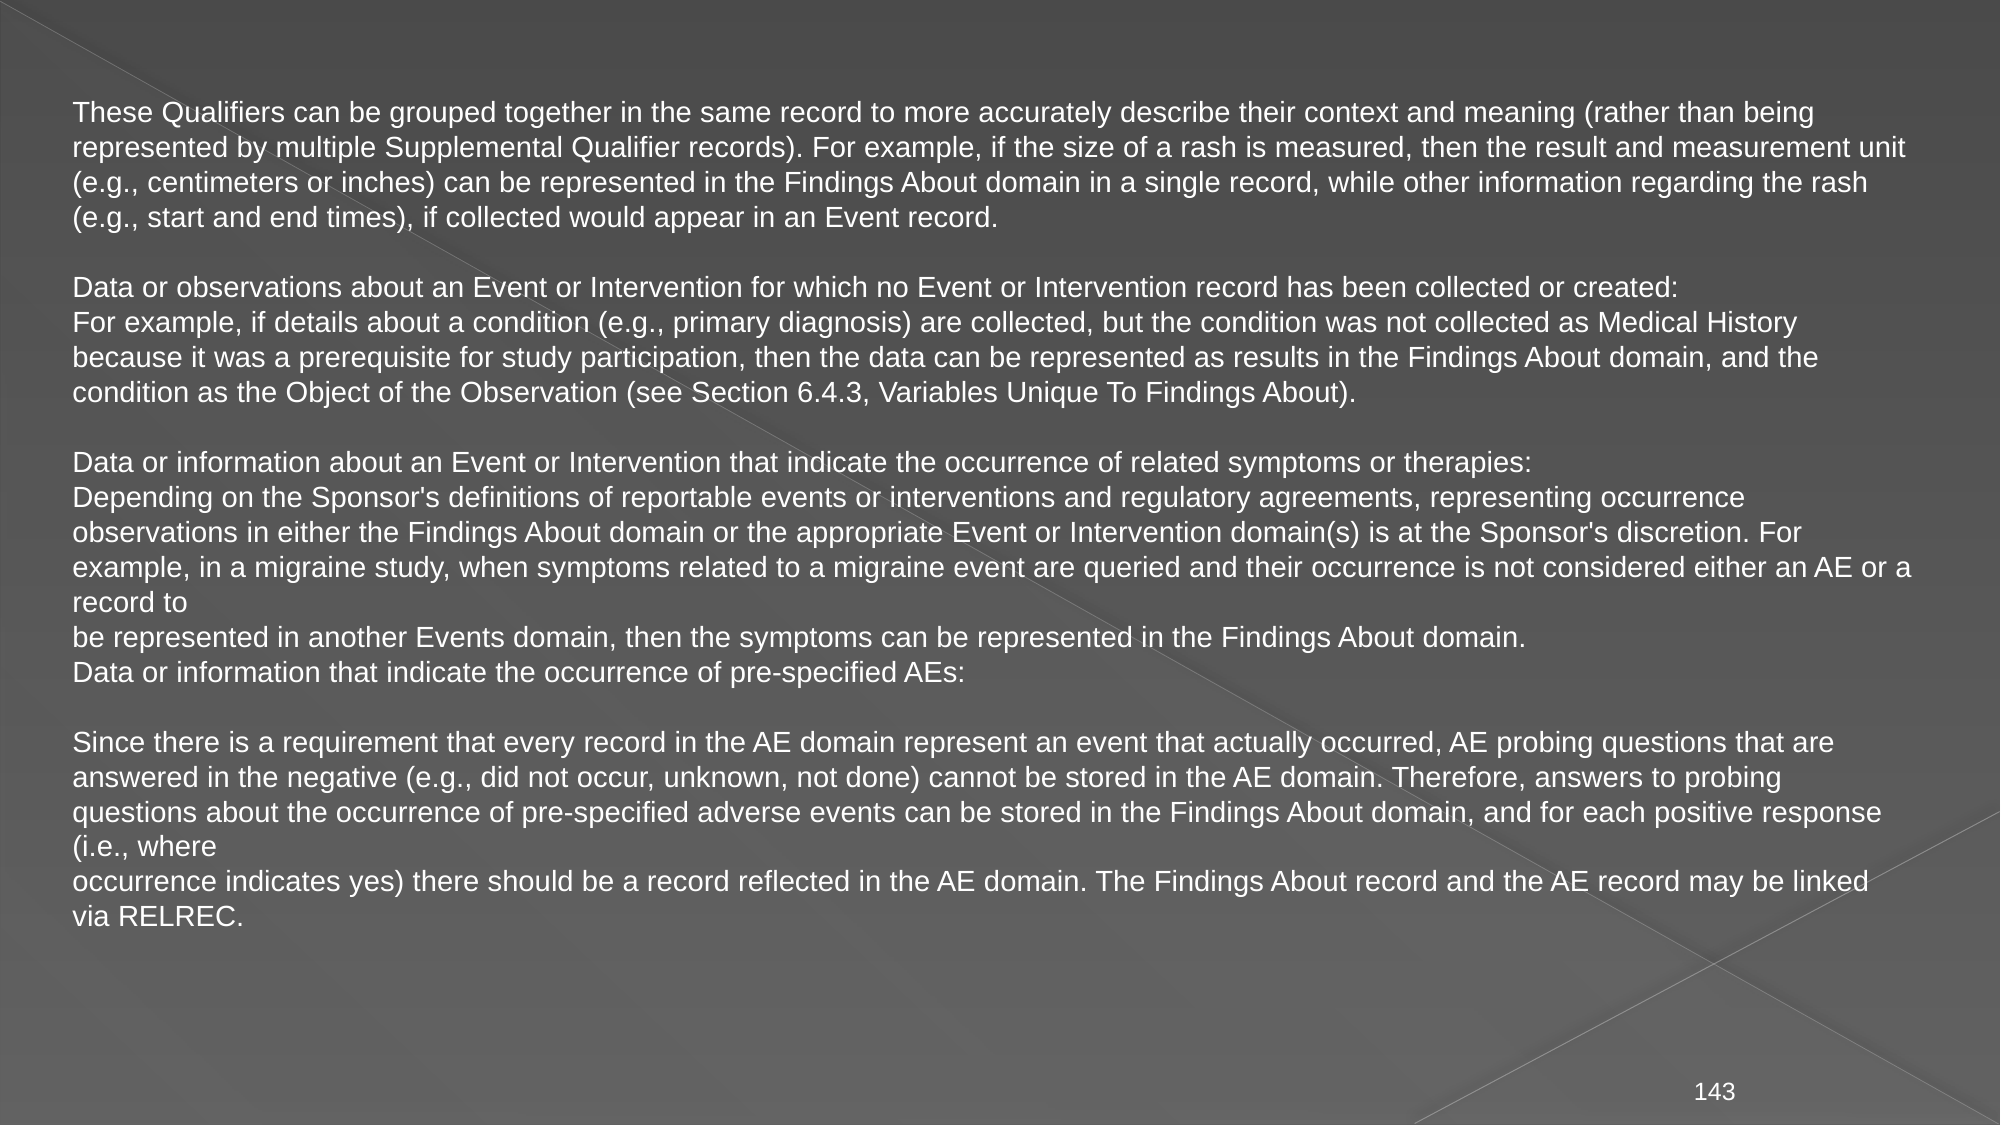

These Qualifiers can be grouped together in the same record to more accurately describe their context and meaning (rather than being represented by multiple Supplemental Qualifier records). For example, if the size of a rash is measured, then the result and measurement unit (e.g., centimeters or inches) can be represented in the Findings About domain in a single record, while other information regarding the rash
(e.g., start and end times), if collected would appear in an Event record.

Data or observations about an Event or Intervention for which no Event or Intervention record has been collected or created:
For example, if details about a condition (e.g., primary diagnosis) are collected, but the condition was not collected as Medical History because it was a prerequisite for study participation, then the data can be represented as results in the Findings About domain, and the condition as the Object of the Observation (see Section 6.4.3, Variables Unique To Findings About).

Data or information about an Event or Intervention that indicate the occurrence of related symptoms or therapies:
Depending on the Sponsor's definitions of reportable events or interventions and regulatory agreements, representing occurrence observations in either the Findings About domain or the appropriate Event or Intervention domain(s) is at the Sponsor's discretion. For example, in a migraine study, when symptoms related to a migraine event are queried and their occurrence is not considered either an AE or a record to
be represented in another Events domain, then the symptoms can be represented in the Findings About domain.
Data or information that indicate the occurrence of pre-specified AEs:

Since there is a requirement that every record in the AE domain represent an event that actually occurred, AE probing questions that are answered in the negative (e.g., did not occur, unknown, not done) cannot be stored in the AE domain. Therefore, answers to probing questions about the occurrence of pre-specified adverse events can be stored in the Findings About domain, and for each positive response (i.e., where
occurrence indicates yes) there should be a record reflected in the AE domain. The Findings About record and the AE record may be linked via RELREC.
143